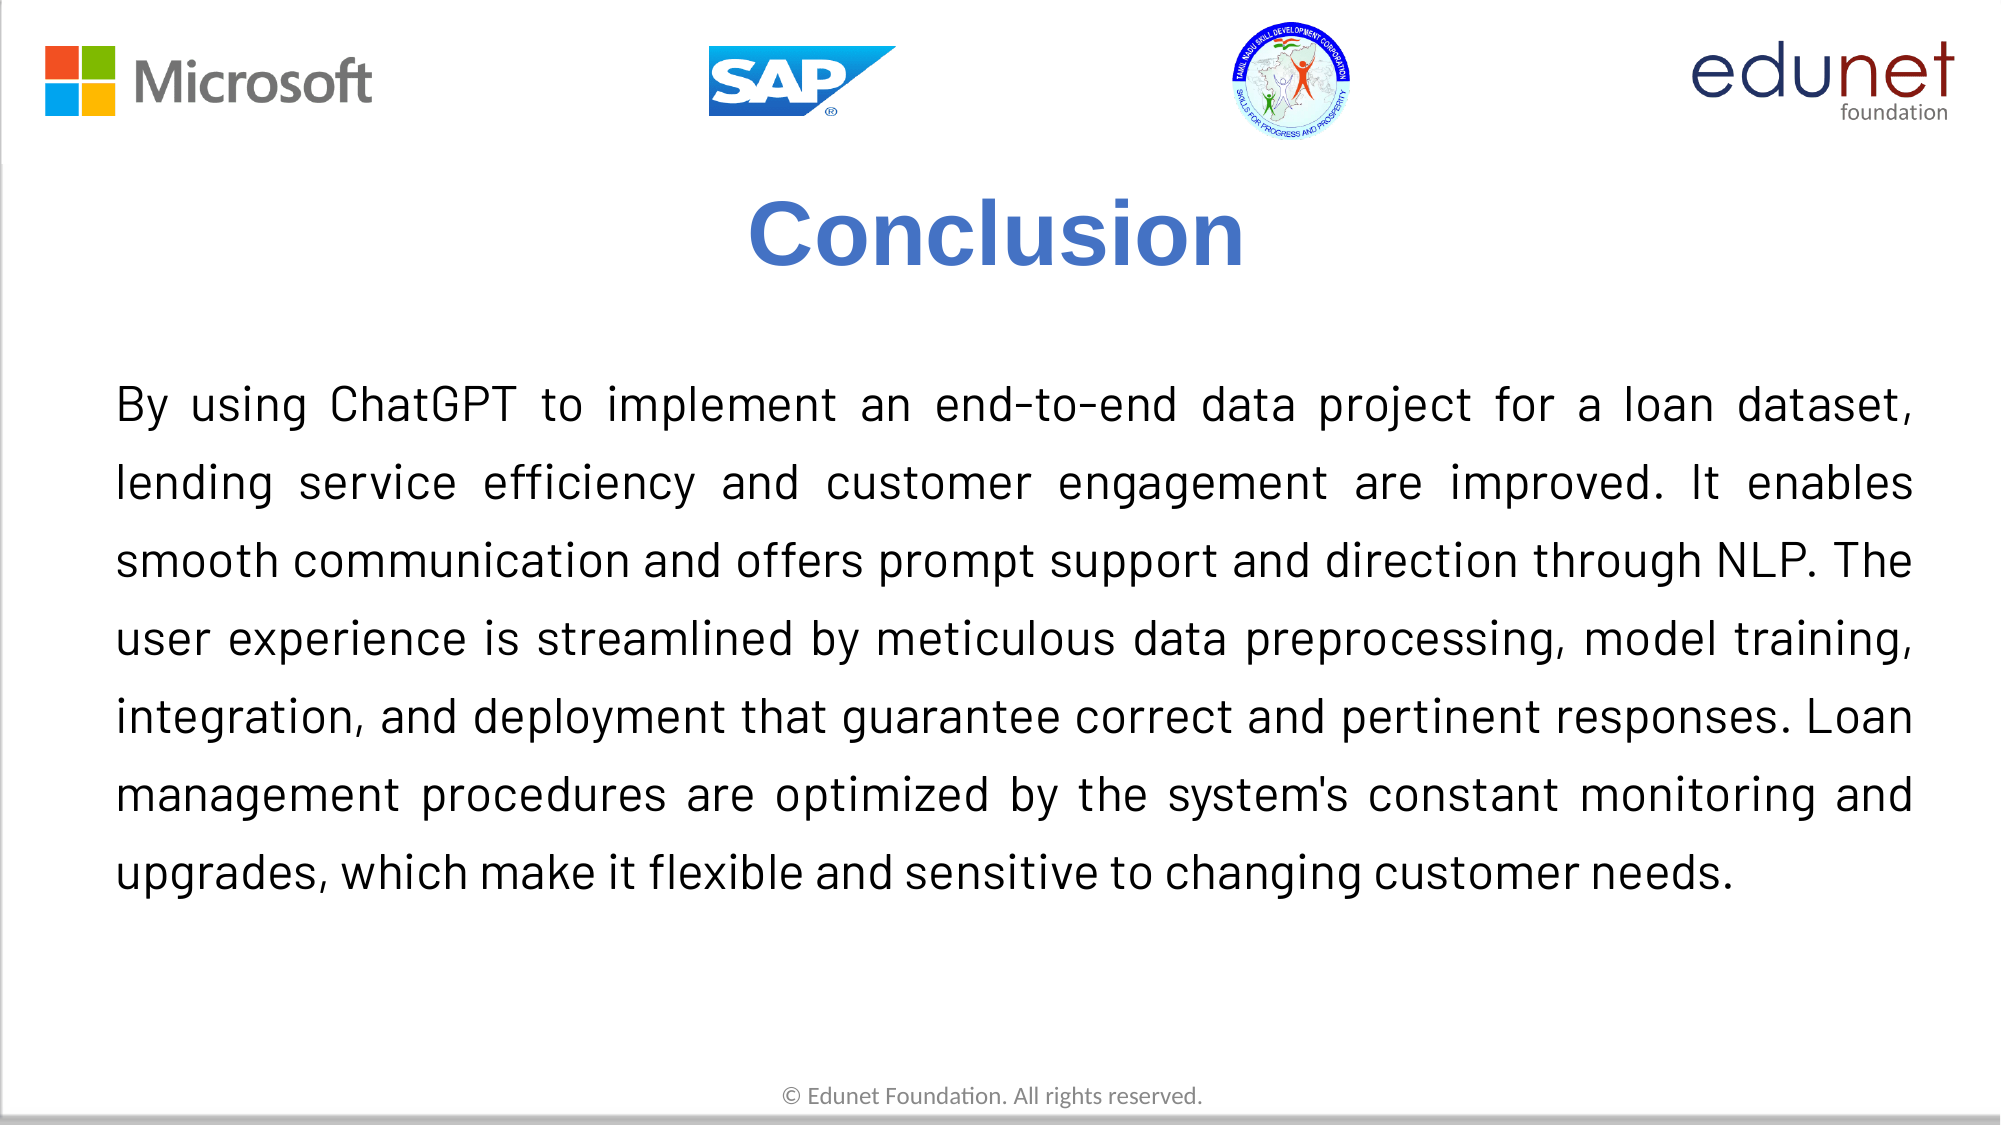

# Conclusion
By using ChatGPT to implement an end-to-end data project for a loan dataset, lending service efficiency and customer engagement are improved. It enables smooth communication and offers prompt support and direction through NLP. The user experience is streamlined by meticulous data preprocessing, model training, integration, and deployment that guarantee correct and pertinent responses. Loan management procedures are optimized by the system's constant monitoring and upgrades, which make it flexible and sensitive to changing customer needs.

© Edunet Foundation. All rights reserved.